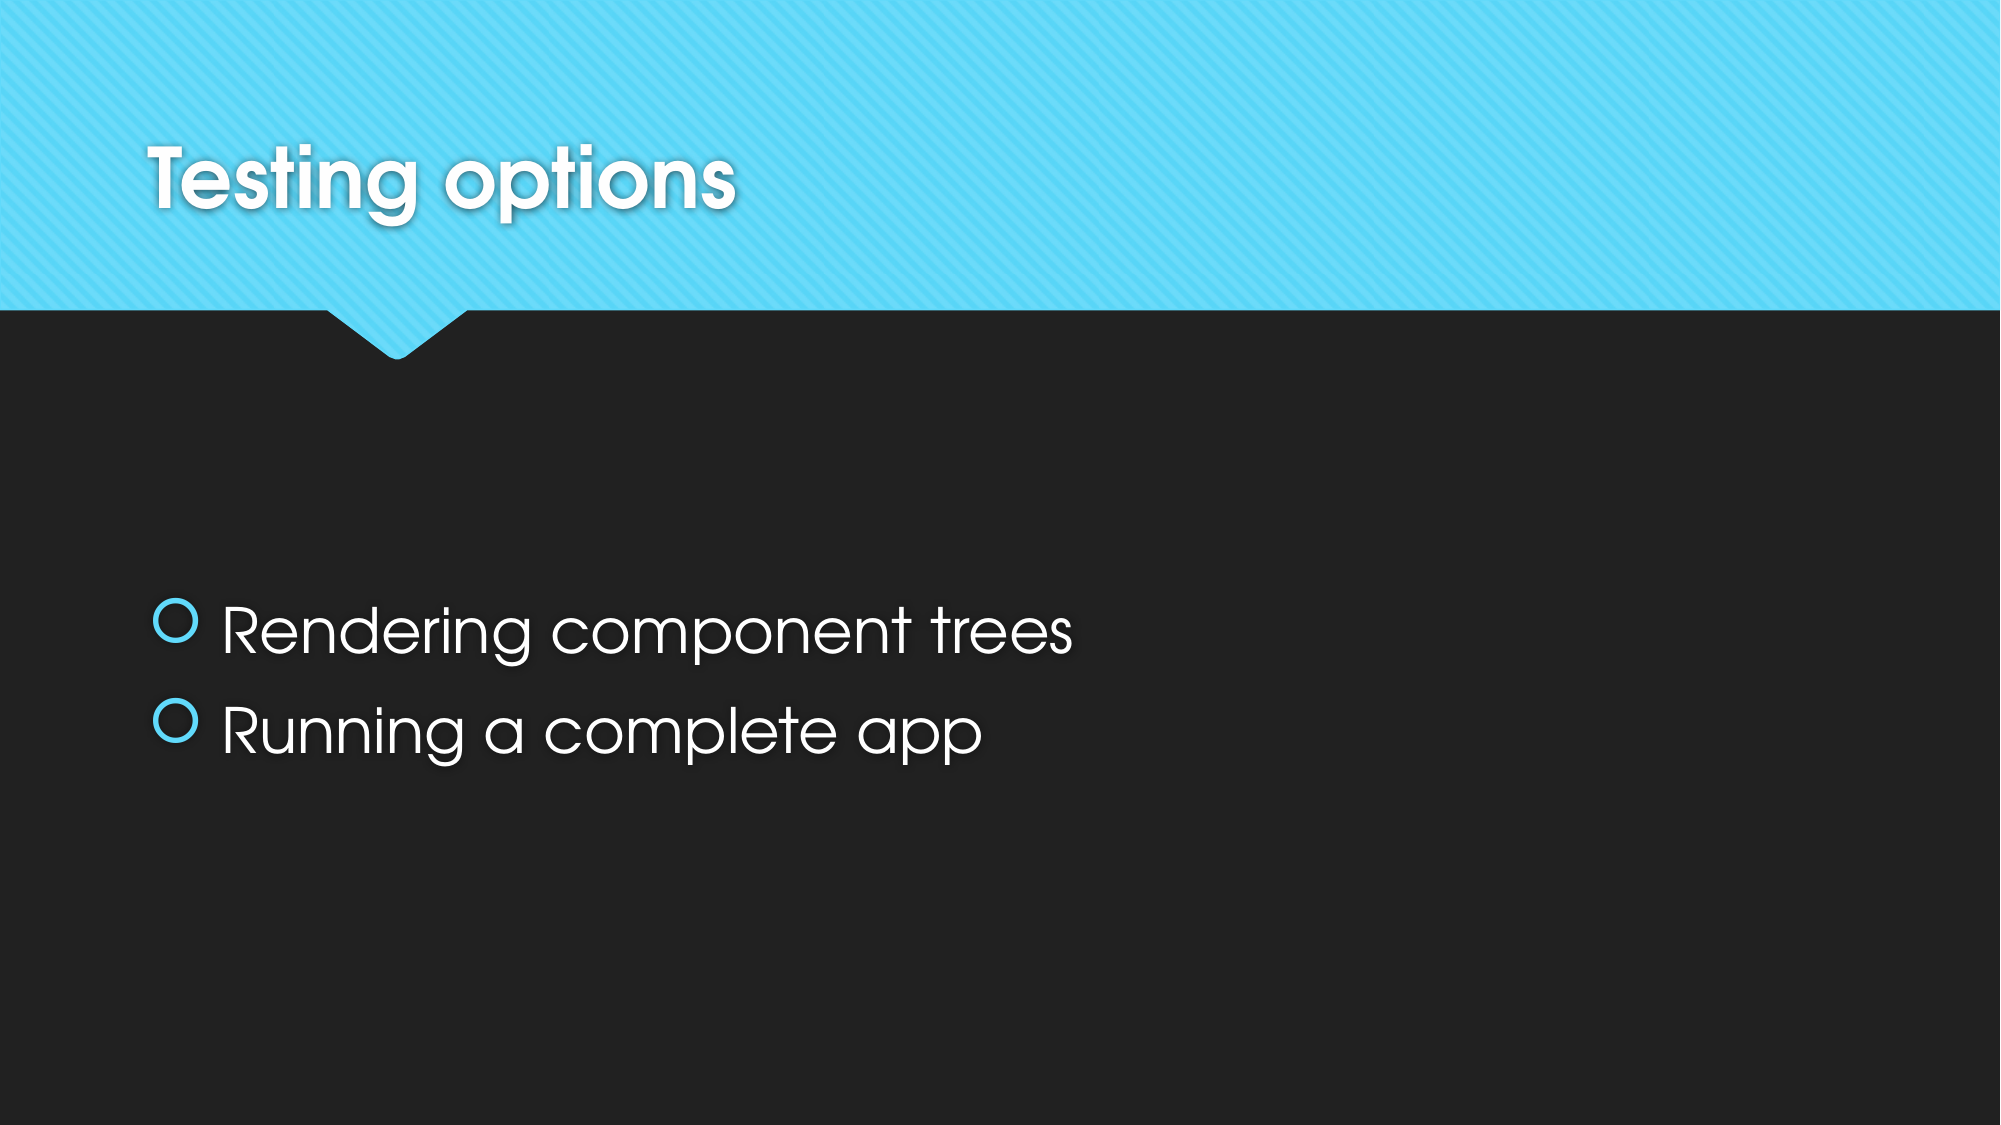

# Testing options
 Rendering component trees
 Running a complete app